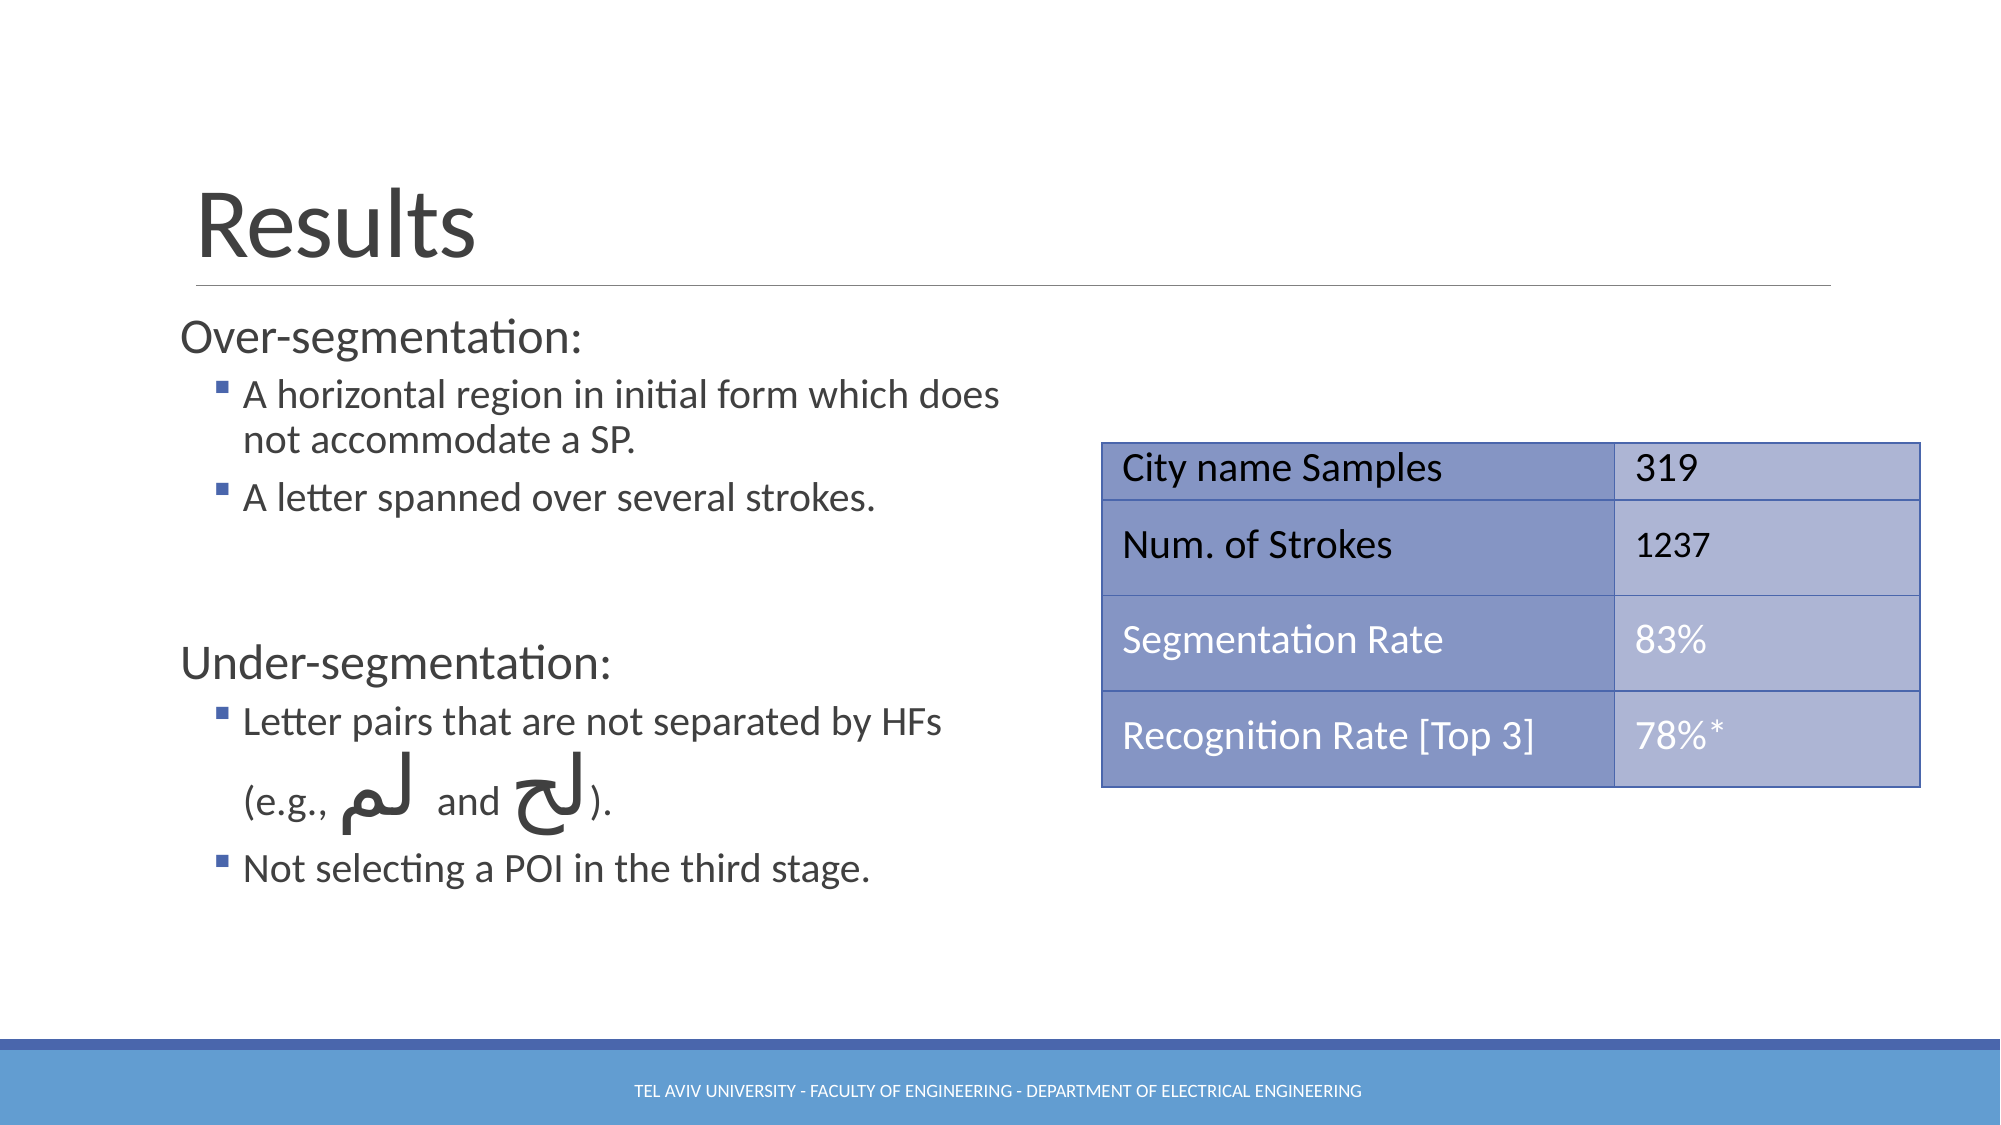

# Results
Over-segmentation:
A horizontal region in initial form which does not accommodate a SP.
A letter spanned over several strokes.

Under-segmentation:
Letter pairs that are not separated by HFs (e.g., لم and لح).
Not selecting a POI in the third stage.

| City name Samples | 319 |
| --- | --- |
| Num. of Strokes | 1237 |
| Segmentation Rate | 83% |
| Recognition Rate [Top 3] | 78%\* |
Tel Aviv University - Faculty of Engineering - Department of Electrical Engineering